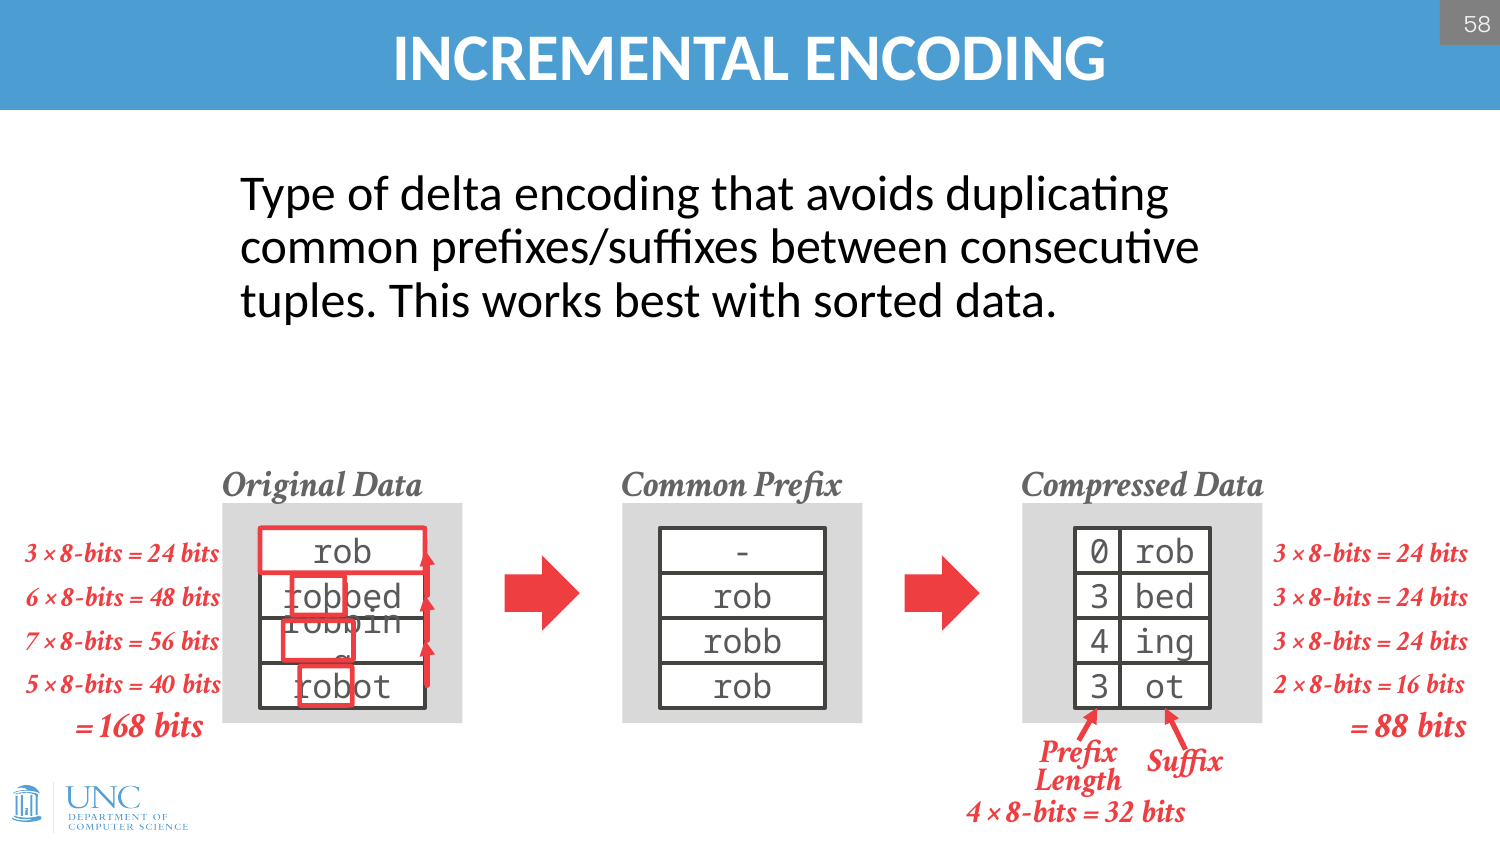

58
# INCREMENTAL ENCODING
Type of delta encoding that avoids duplicating common prefixes/suffixes between consecutive tuples. This works best with sorted data.
Original Data

Common Prefix

Compressed Data

rob
robbed
robbing
robot
0
rob
3
bed
4
ing
3
ot

-
3 × 8-bits = 24 bits
6 × 8-bits = 48 bits
7 × 8-bits = 56 bits
5 × 8-bits = 40 bits
= 168 bits
3 × 8-bits = 24 bits
3 × 8-bits = 24 bits
3 × 8-bits = 24 bits
2 × 8-bits = 16 bits
= 88 bits

rob

robb

rob

Prefix Length
Suffix
4 × 8-bits = 32 bits